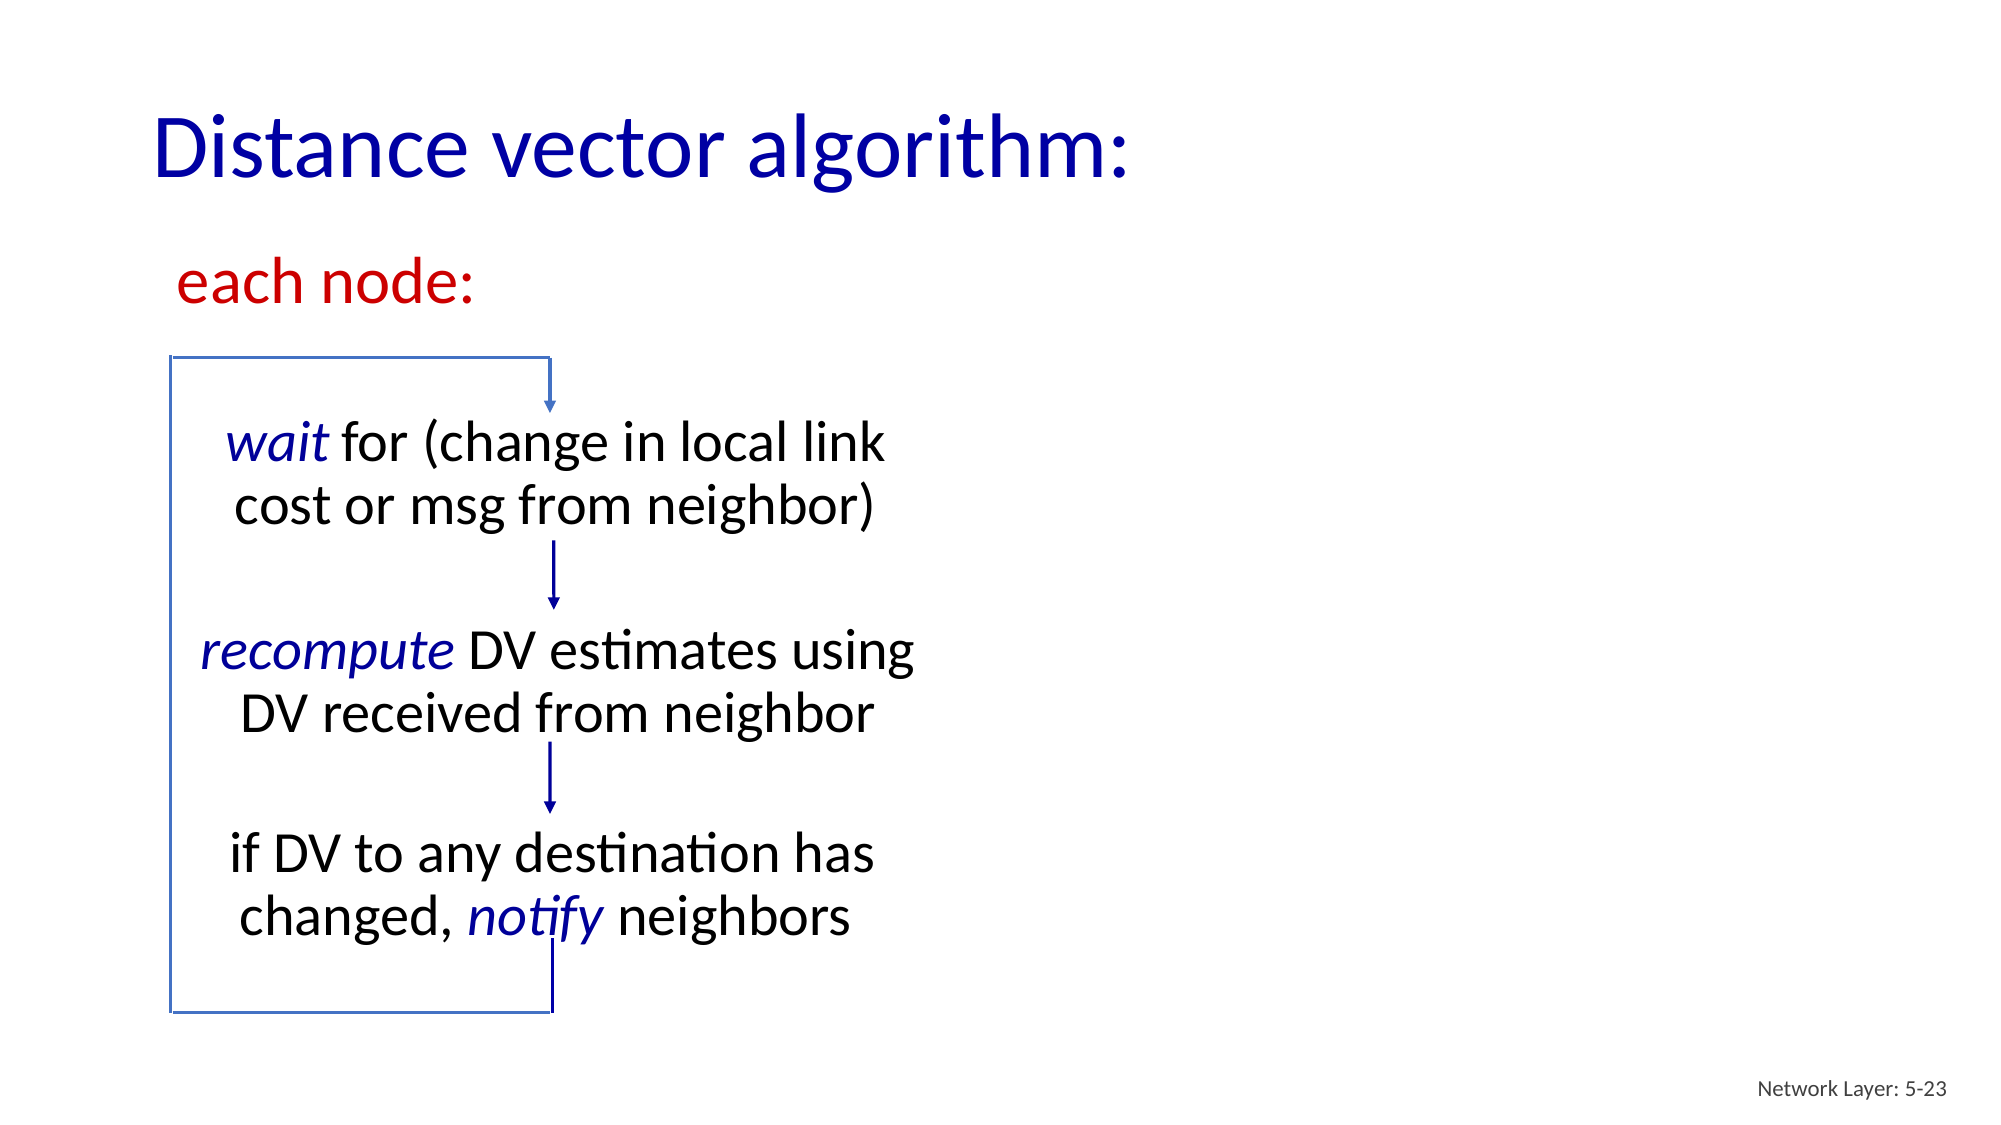

# Distance vector algorithm:
each node:

wait for (change in local link cost or msg from neighbor)

recompute DV estimates using DV received from neighbor

if DV to any destination has changed, notify neighbors
Network Layer: 5-23